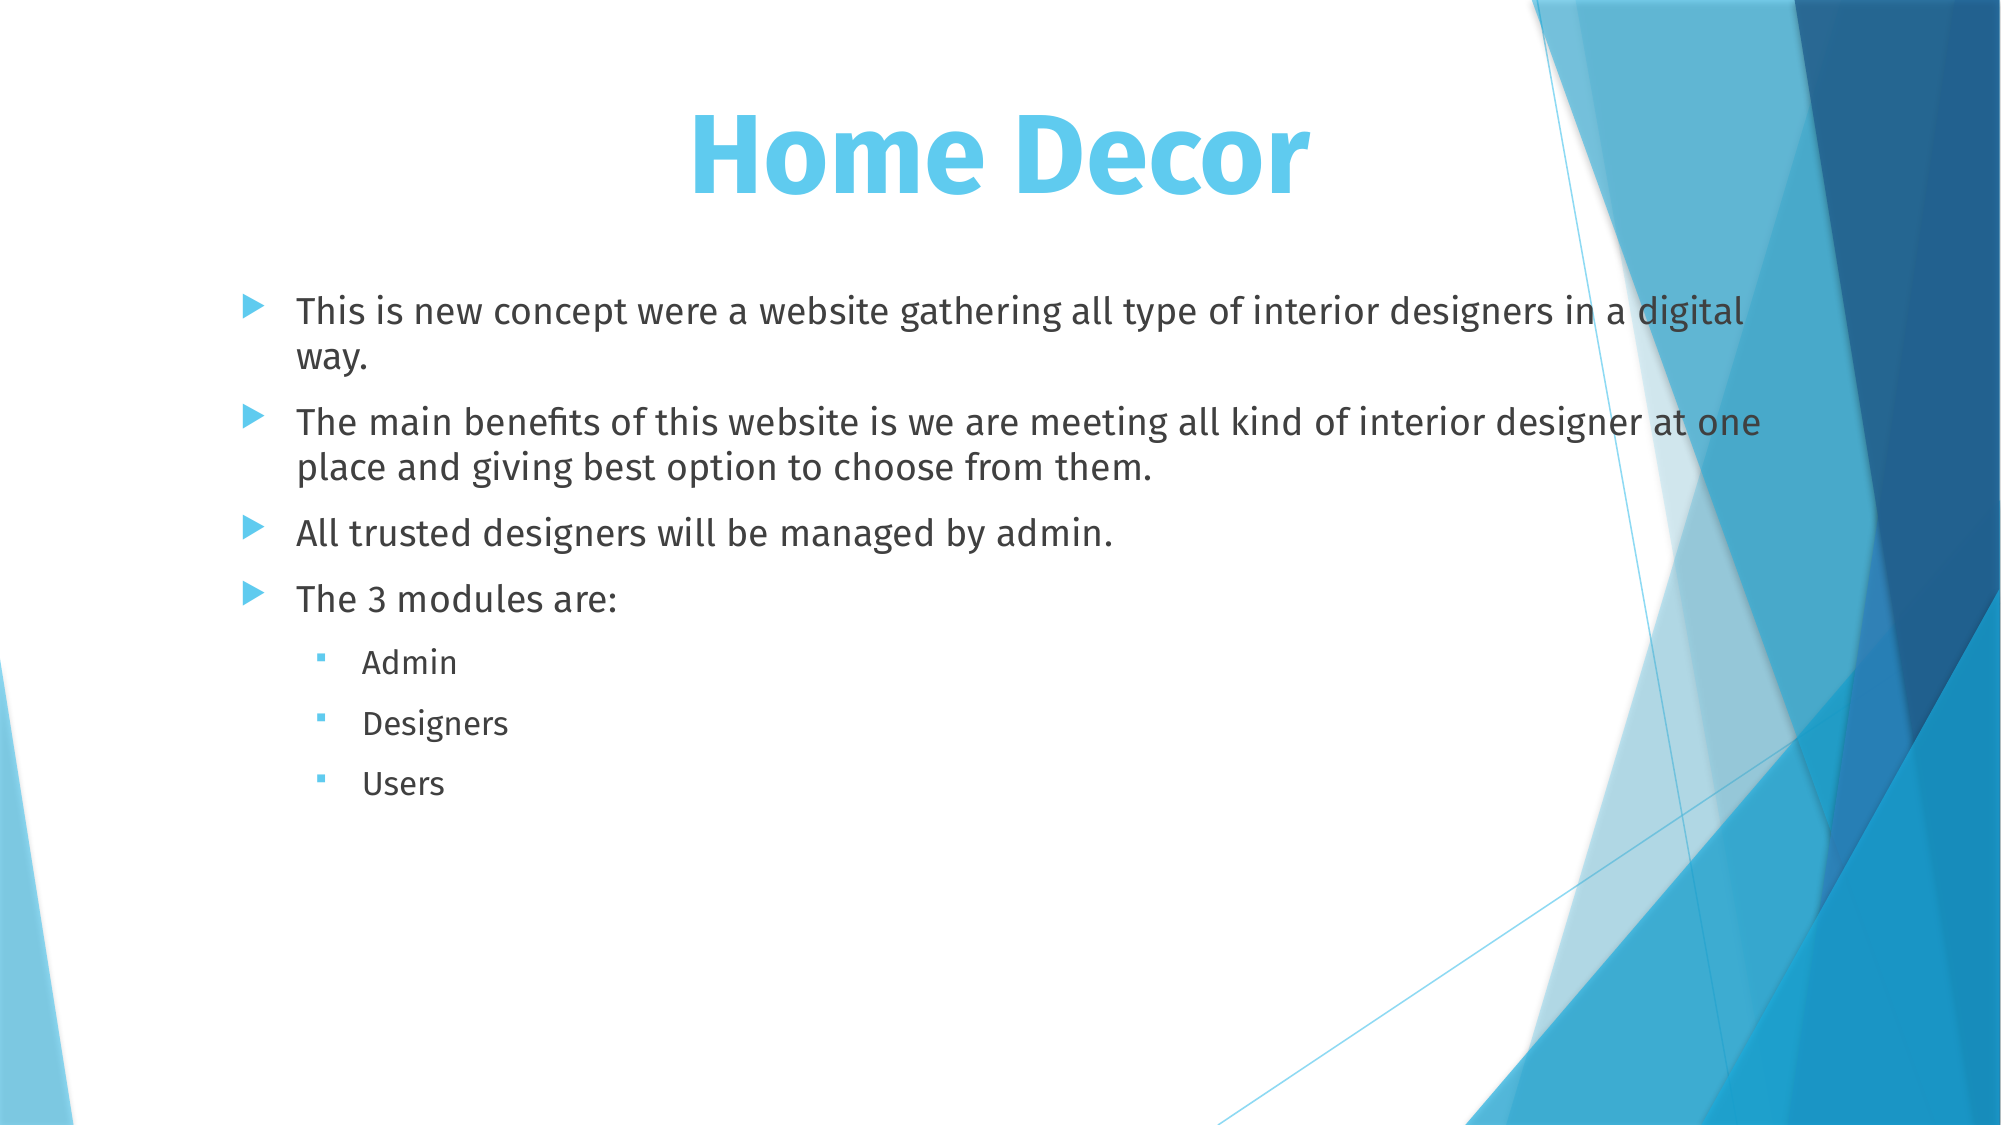

# Home Decor
This is new concept were a website gathering all type of interior designers in a digital way.
The main benefits of this website is we are meeting all kind of interior designer at one place and giving best option to choose from them.
All trusted designers will be managed by admin.
The 3 modules are:
Admin
Designers
Users